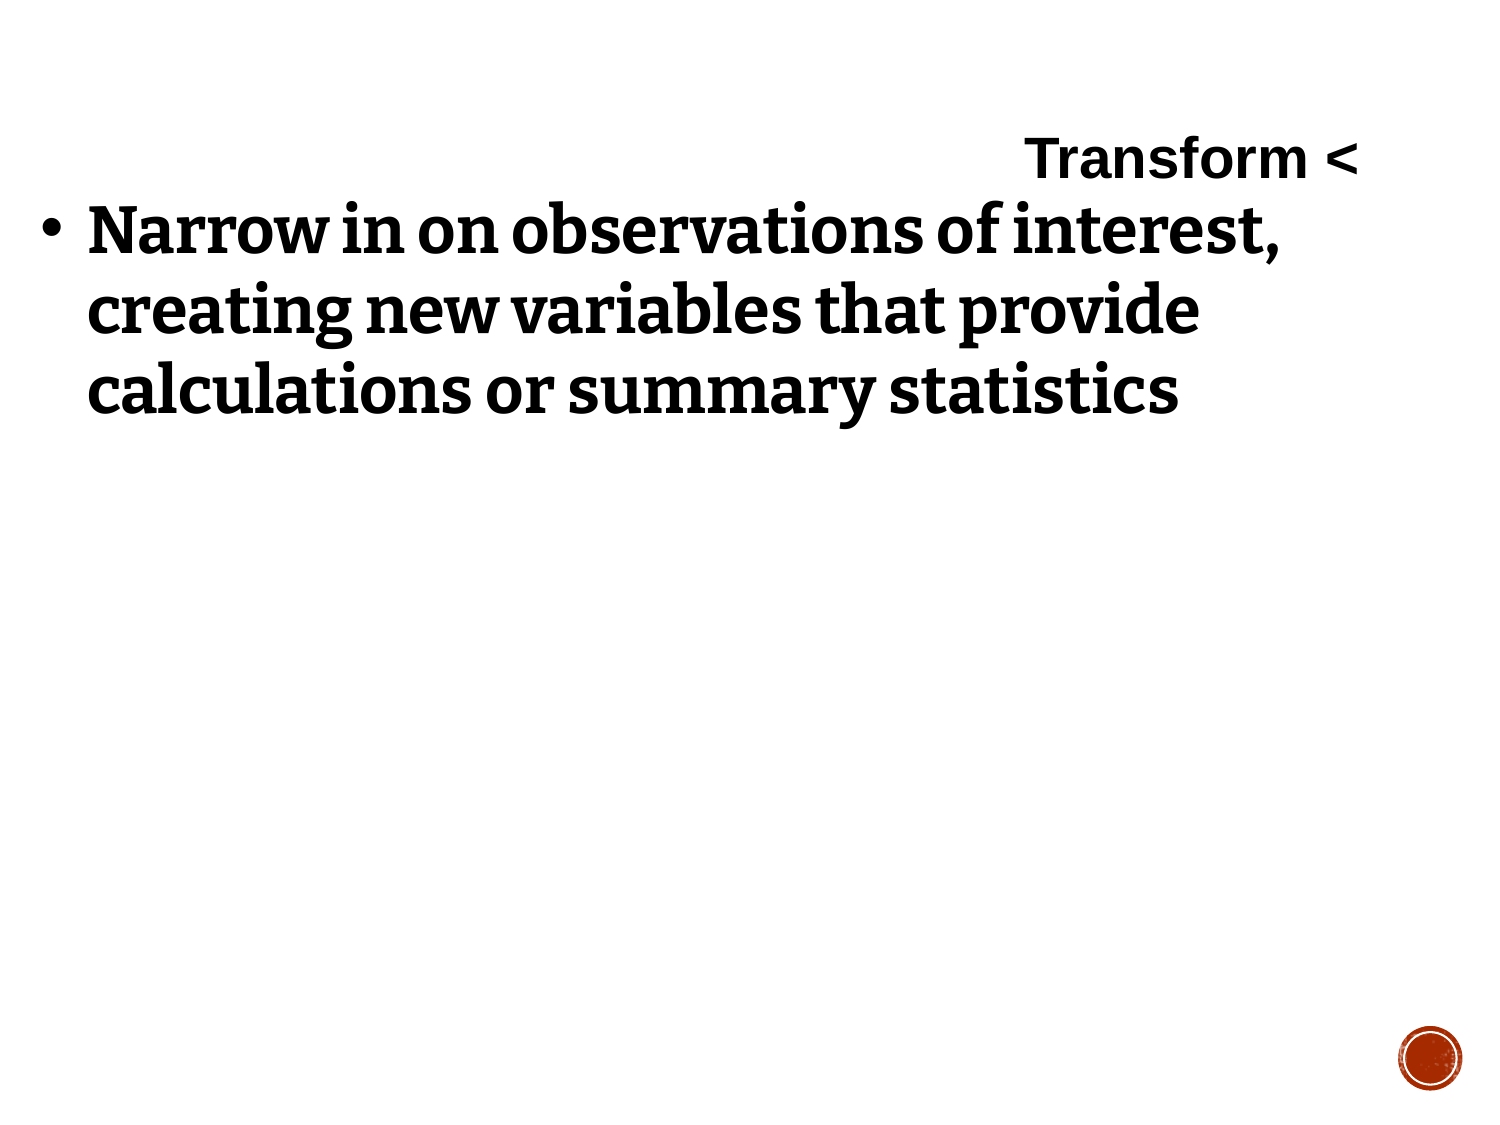

Transform <
Narrow in on observations of interest, creating new variables that provide calculations or summary statistics